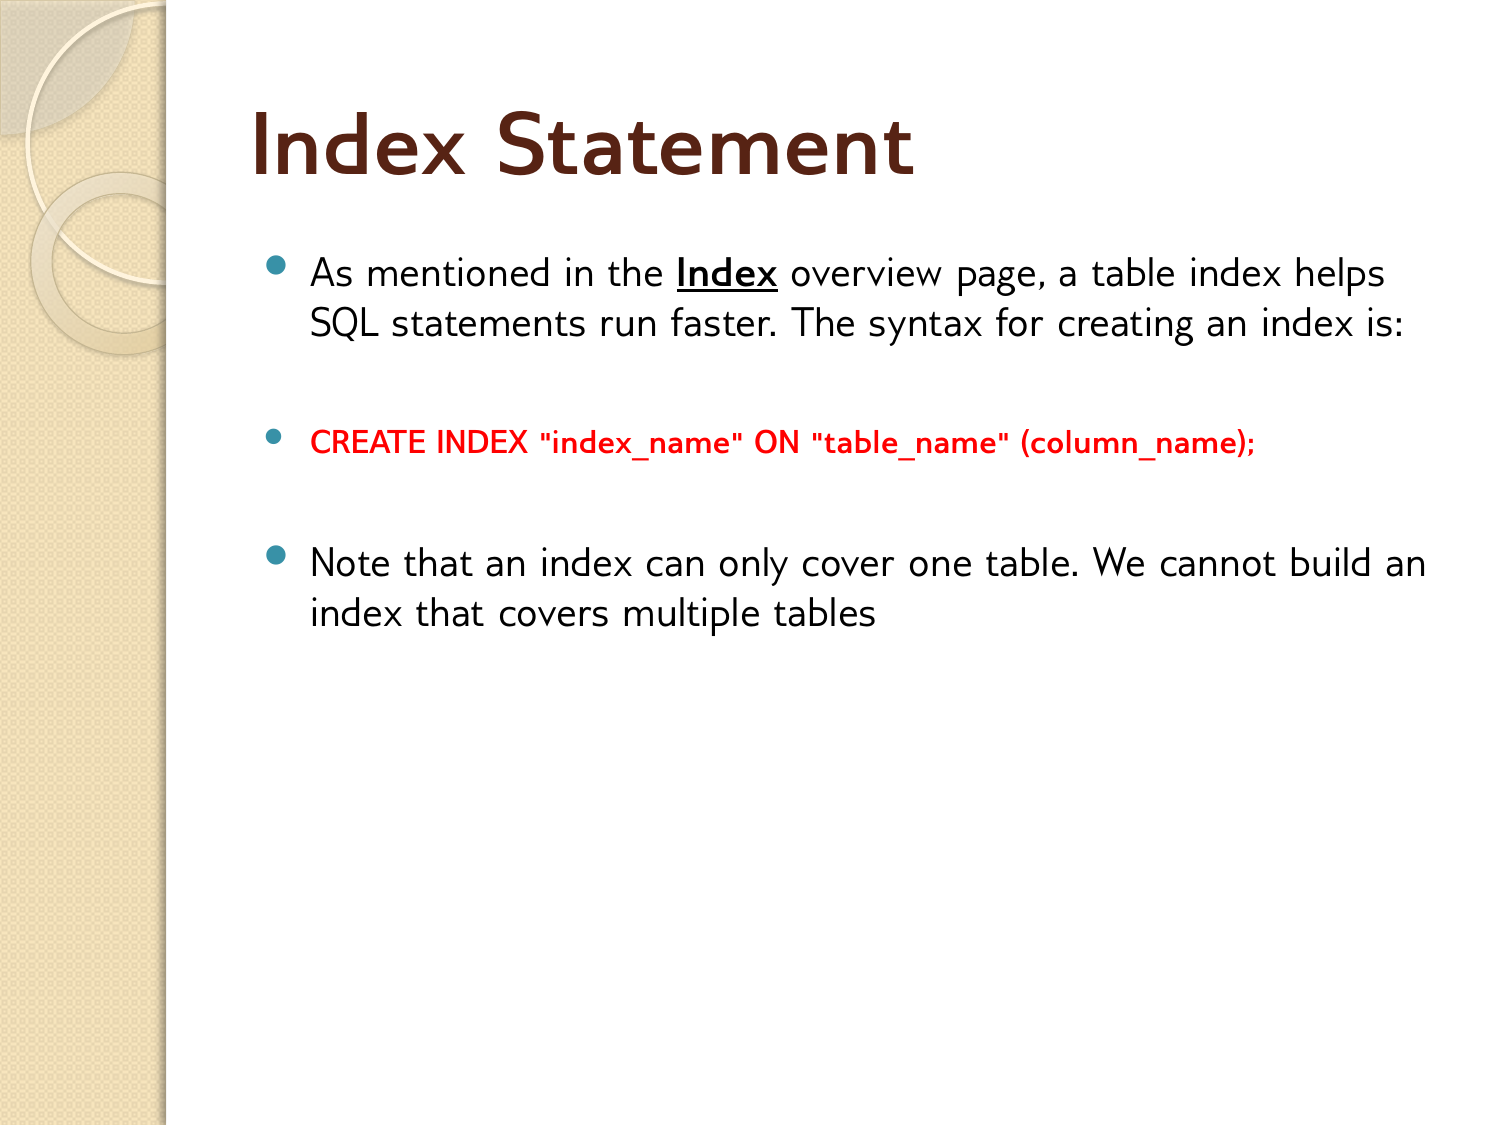

# Index Statement
As mentioned in the Index overview page, a table index helps SQL statements run faster. The syntax for creating an index is:

CREATE INDEX "index_name" ON "table_name" (column_name);

Note that an index can only cover one table. We cannot build an index that covers multiple tables